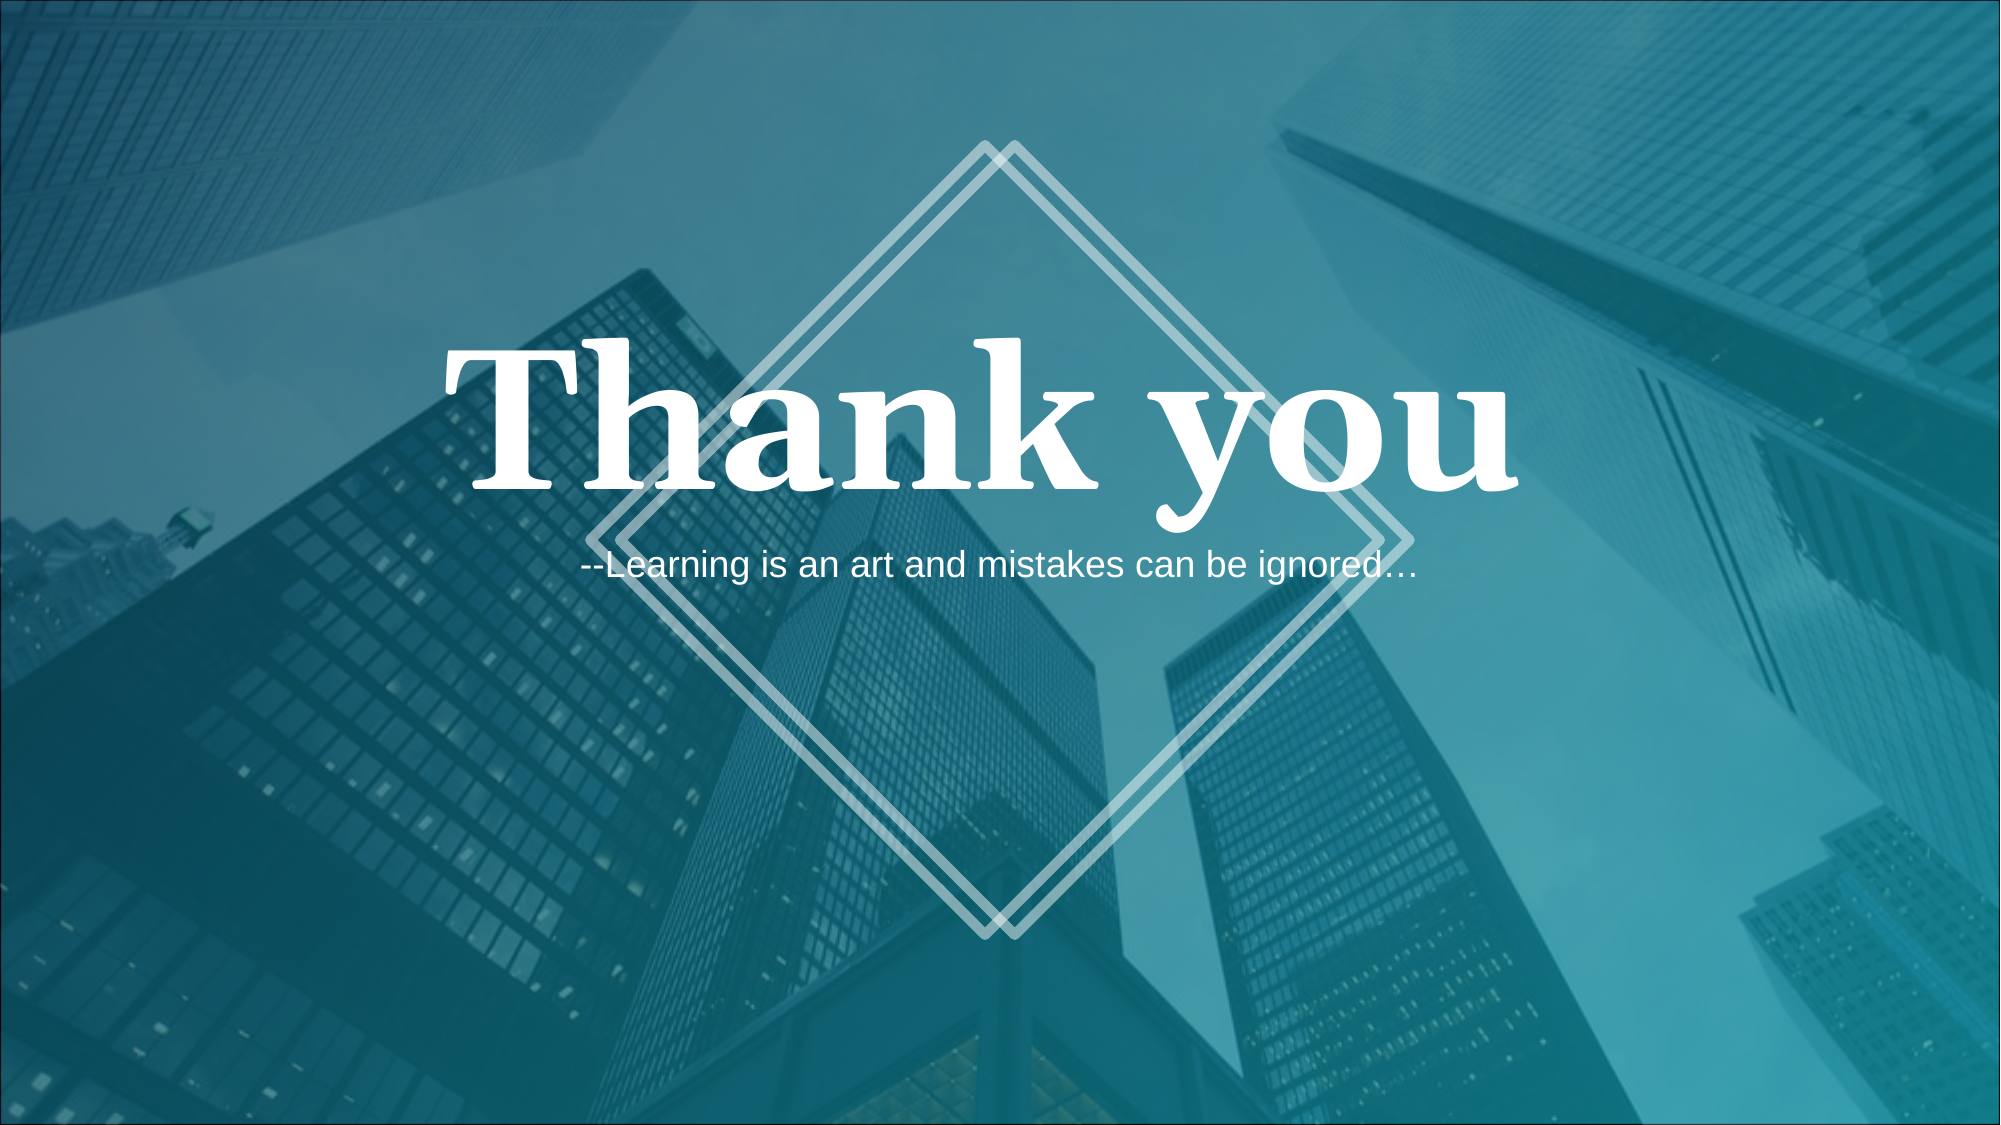

--Learning is an art and mistakes can be ignored…

Thank you